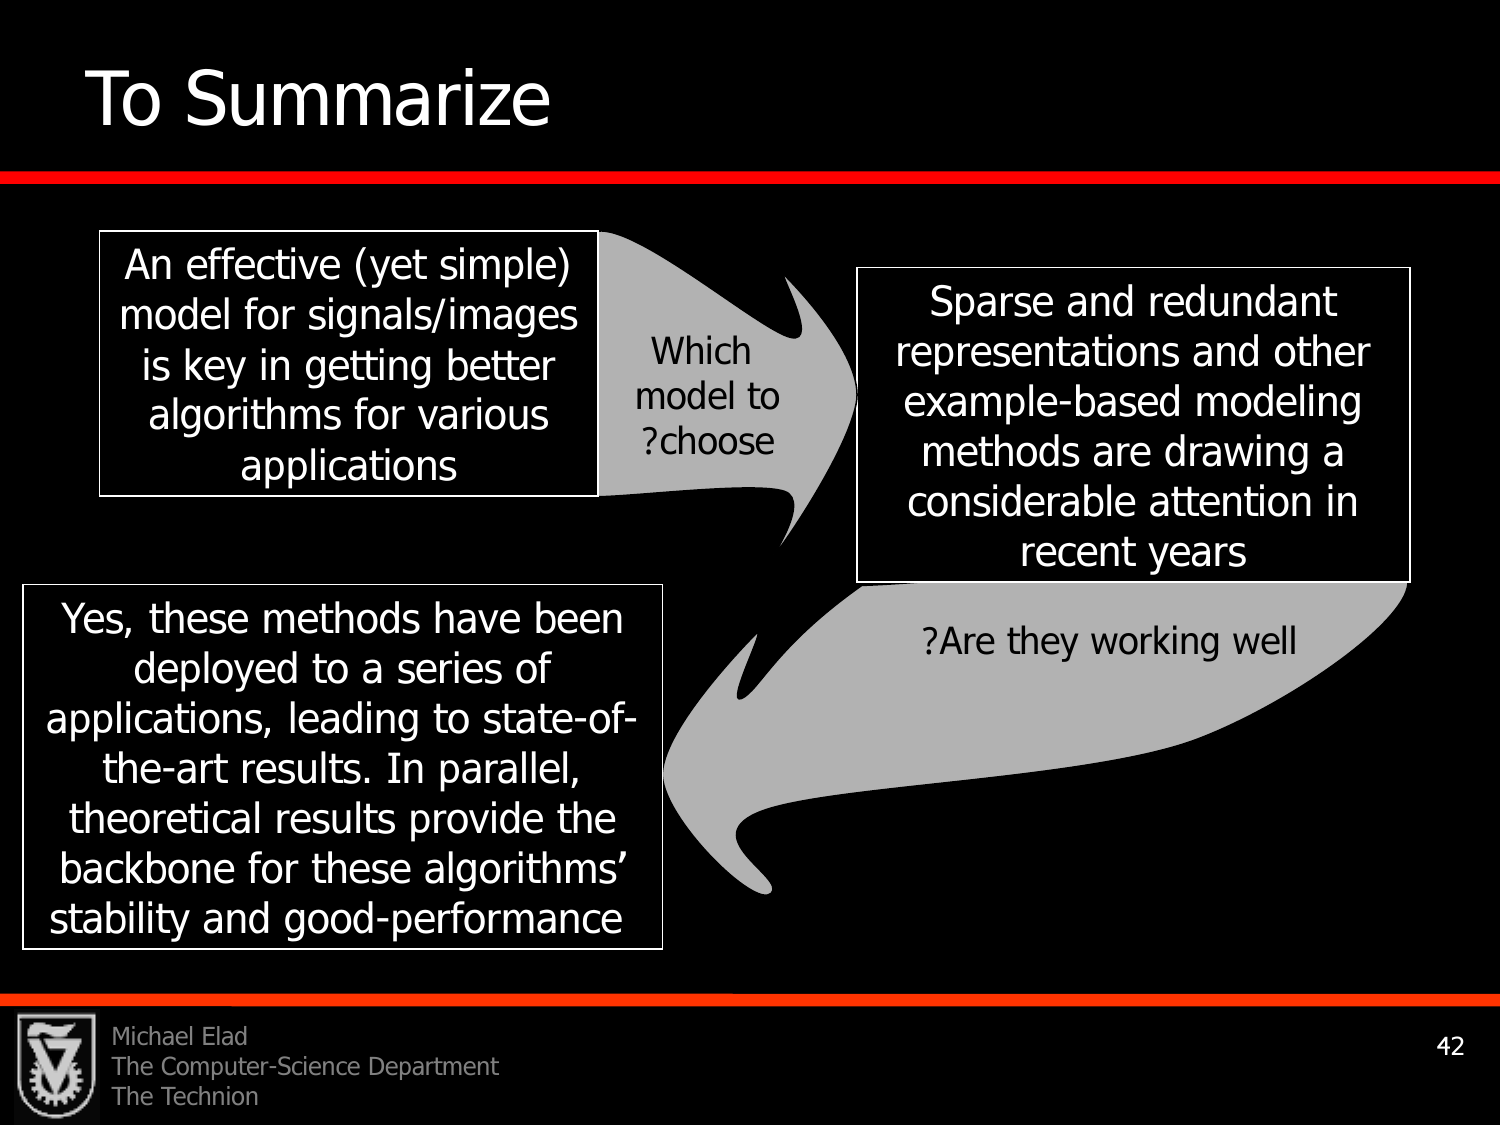

To Summarize

Which  model to choose?
An effective (yet simple) model for signals/images is key in getting better algorithms for various applications
Sparse and redundant representations and other example-based modeling methods are drawing a considerable attention in recent years

Are they working well?
Yes, these methods have been deployed to a series of applications, leading to state-of-the-art results. In parallel, theoretical results provide the backbone for these algorithms’ stability and good-performance
Michael Elad
The Computer-Science Department
The Technion
42